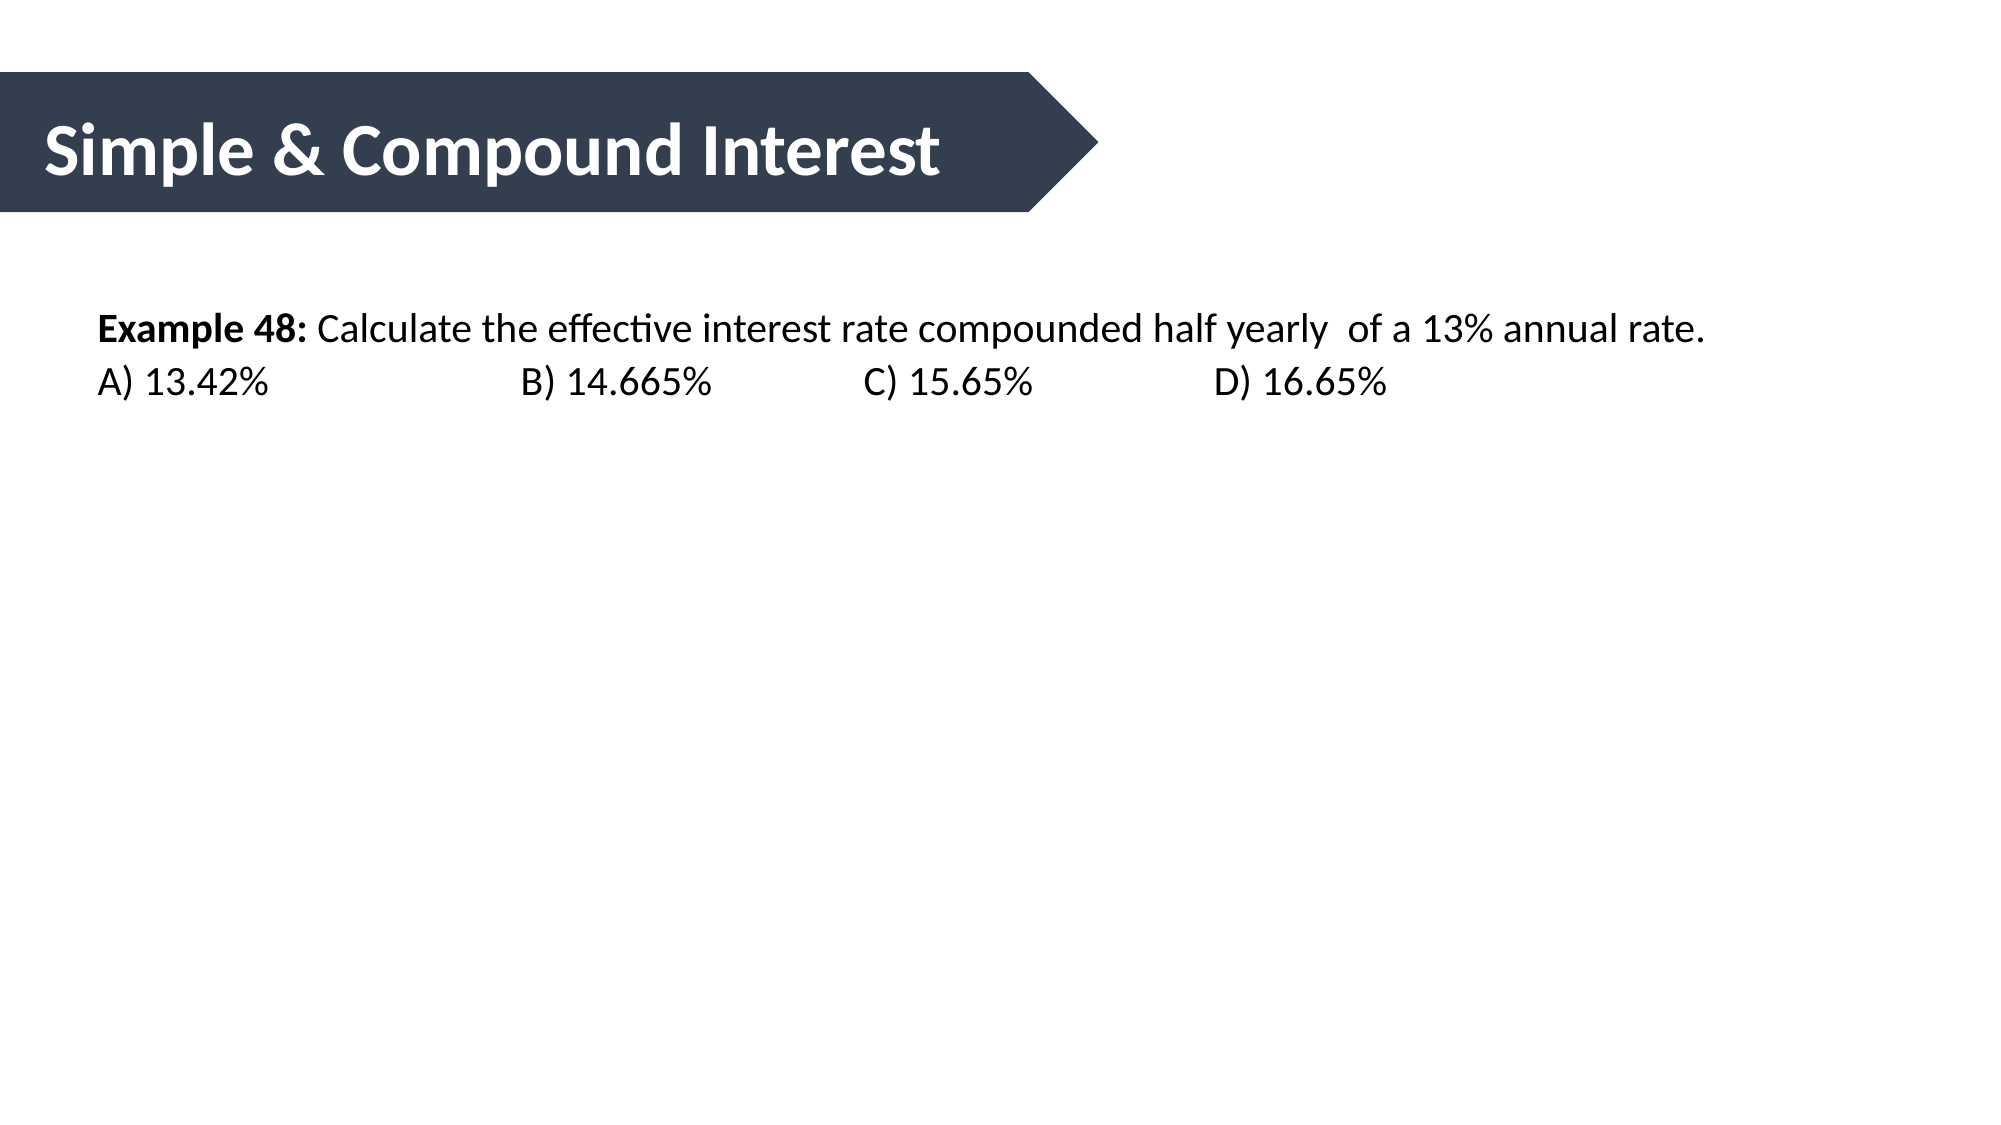

Simple & Compound Interest
Example 48: Calculate the effective interest rate compounded half yearly  of a 13% annual rate.
A) 13.42%	             B) 14.665%                C) 15.65%	       D) 16.65%